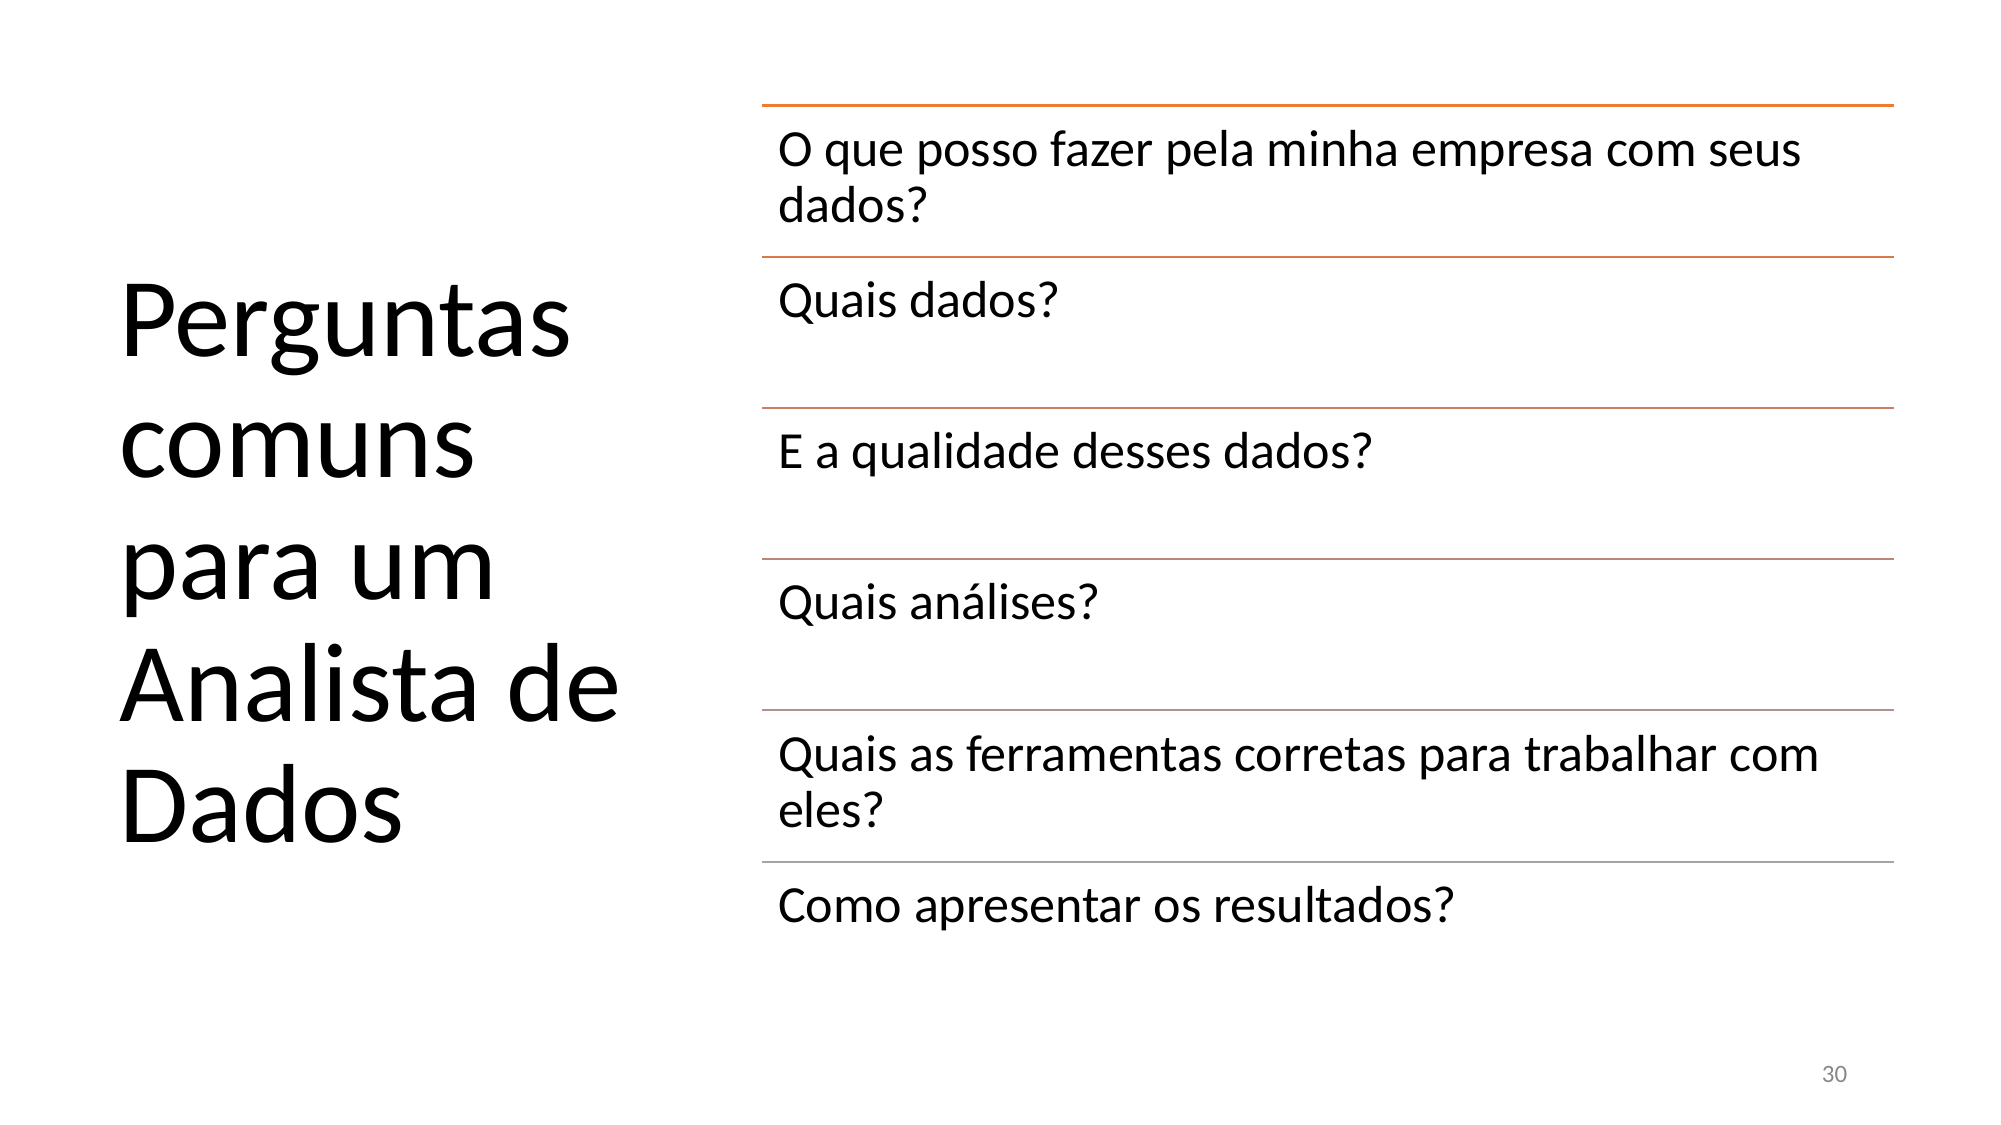

# Perguntas comuns para um Analista de Dados

O que posso fazer pela minha empresa com seus dados?

Quais dados?

E a qualidade desses dados?

Quais análises?

Quais as ferramentas corretas para trabalhar com eles?

Como apresentar os resultados?
30